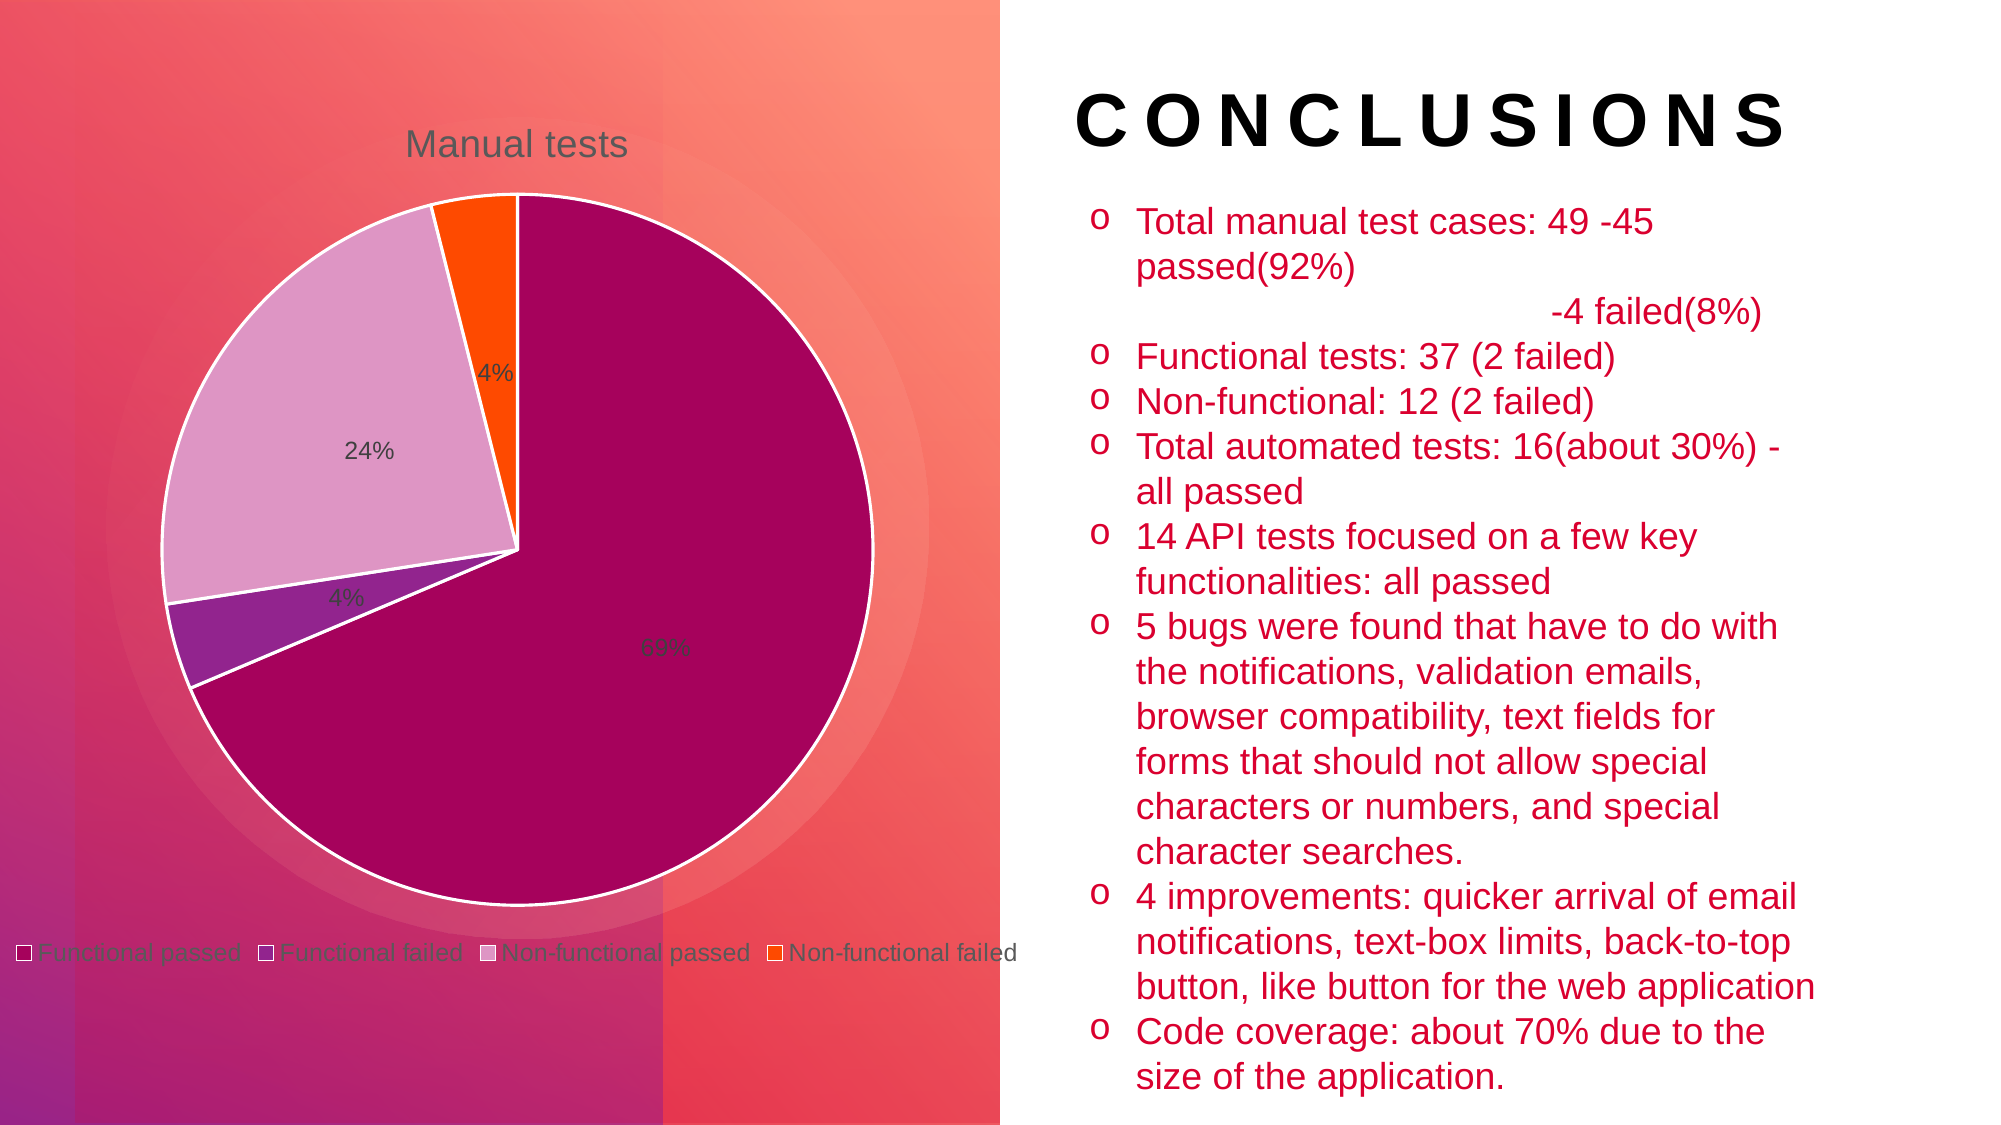

# CONCLUSIONS

### Chart:

| Category | Manual tests |
|---|---|
| Functional passed | 35.0 |
| Functional failed | 2.0 |
| Non-functional passed | 12.0 |
| Non-functional failed | 2.0 |

Total manual test cases: 49 -45 passed(92%)
                                            -4 failed(8%)
Functional tests: 37 (2 failed)
Non-functional: 12 (2 failed)
Total automated tests: 16(about 30%) -all passed
14 API tests focused on a few key functionalities: all passed
5 bugs were found that have to do with the notifications, validation emails, browser compatibility, text fields for forms that should not allow special characters or numbers, and special character searches.
4 improvements: quicker arrival of email notifications, text-box limits, back-to-top button, like button for the web application
Code coverage: about 70% due to the size of the application.